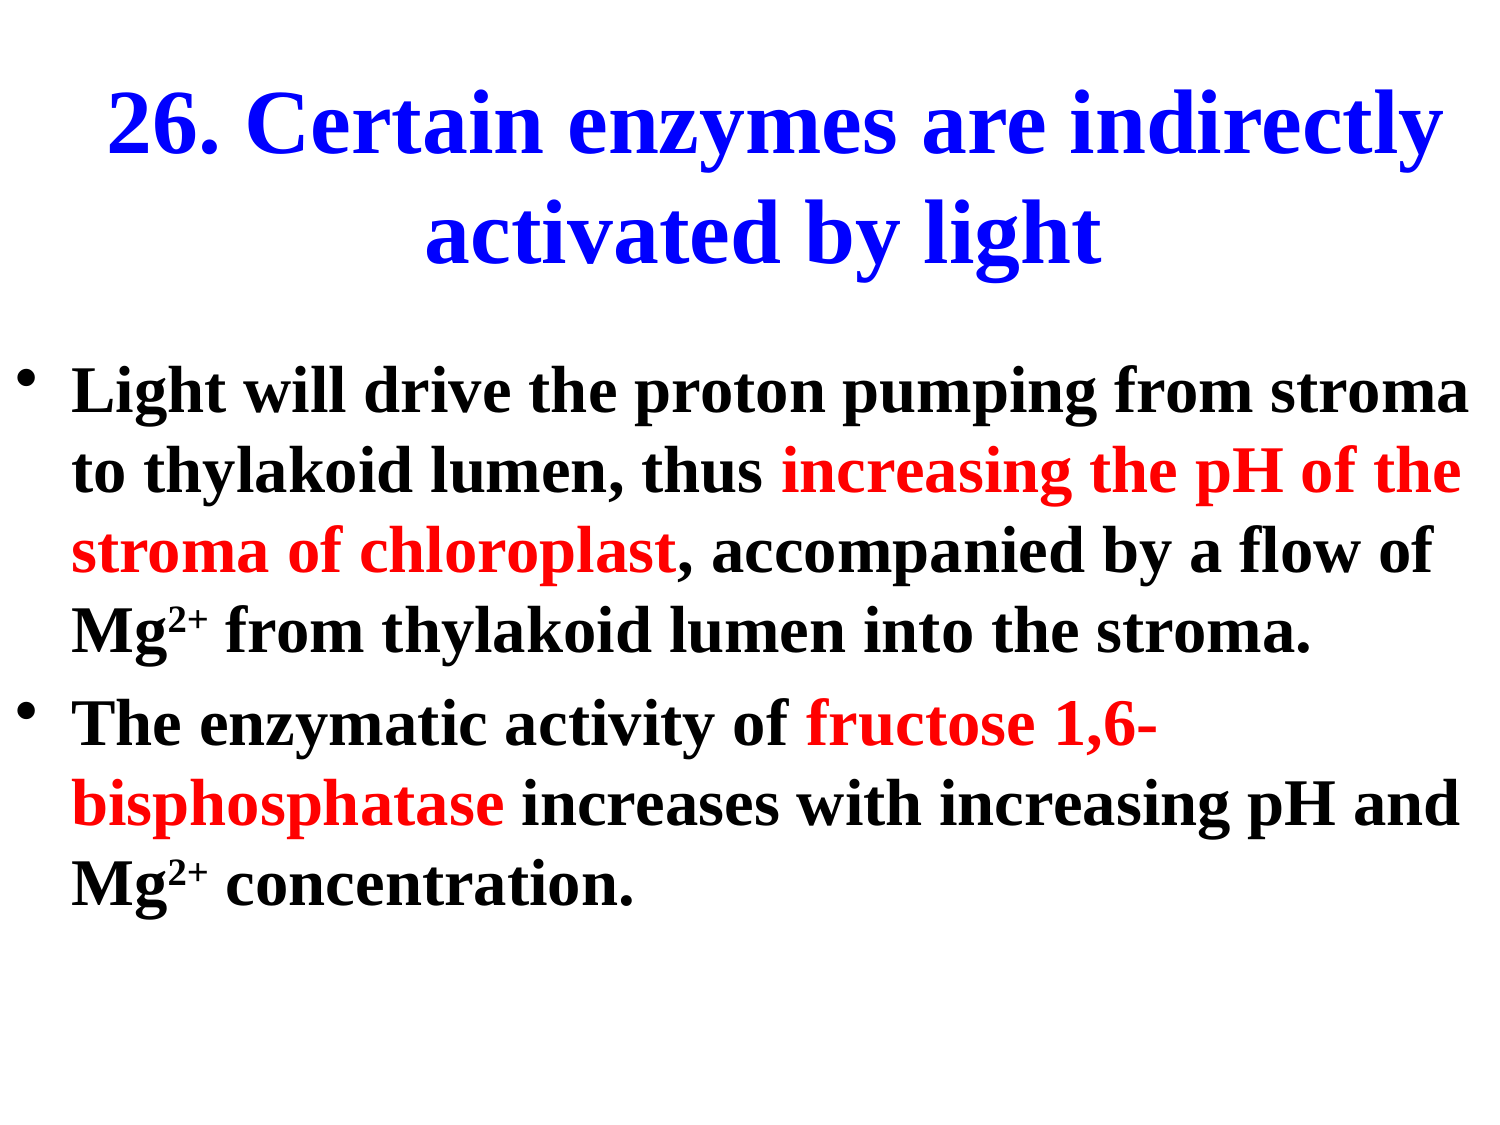

# 26. Certain enzymes are indirectly activated by light
Light will drive the proton pumping from stroma to thylakoid lumen, thus increasing the pH of the stroma of chloroplast, accompanied by a flow of Mg2+ from thylakoid lumen into the stroma.
The enzymatic activity of fructose 1,6-bisphosphatase increases with increasing pH and Mg2+ concentration.